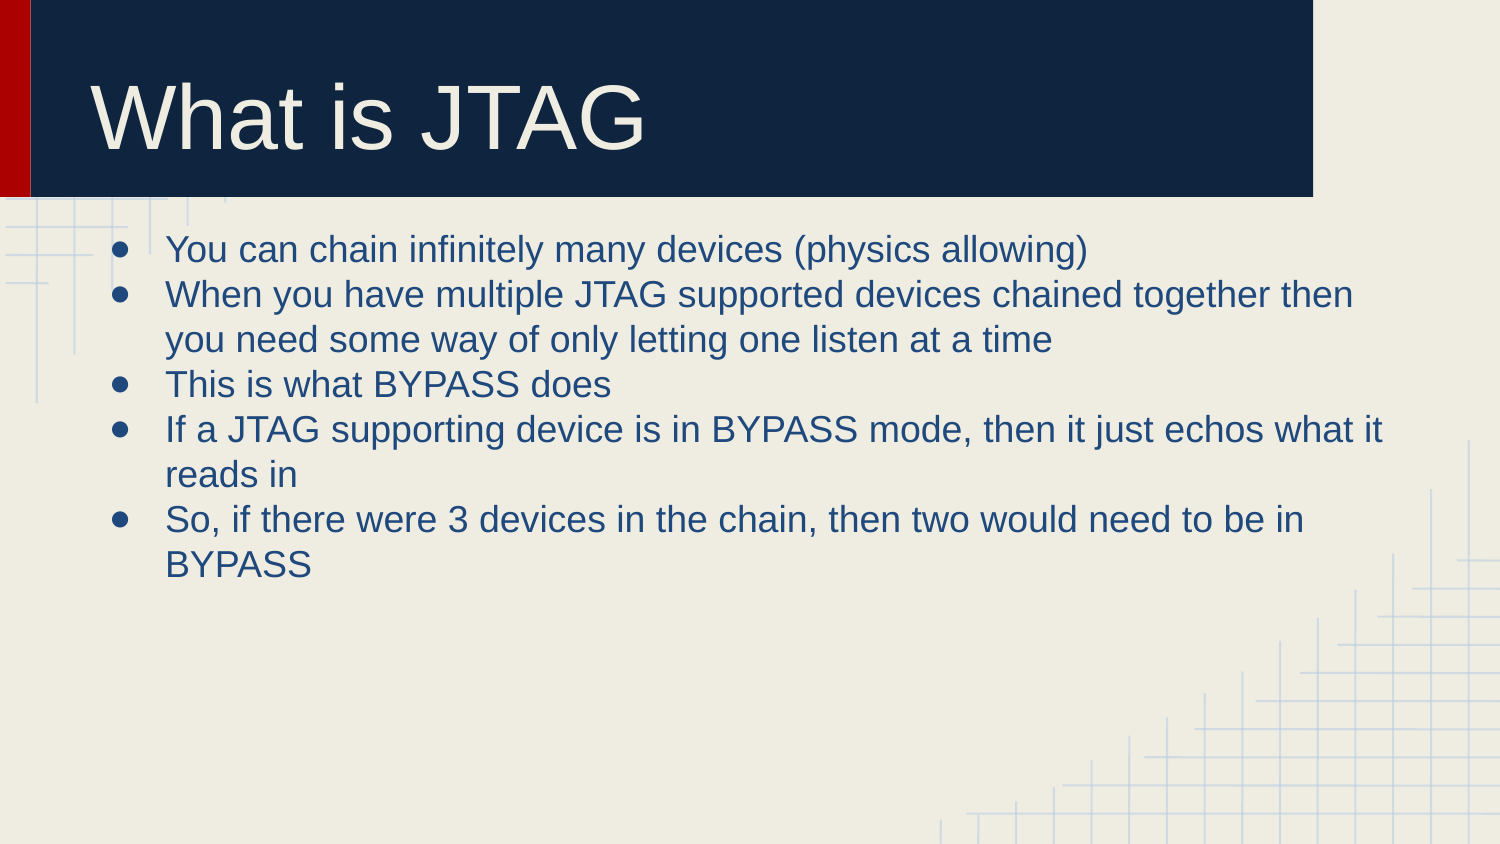

# What is JTAG
You can chain infinitely many devices (physics allowing)
When you have multiple JTAG supported devices chained together then you need some way of only letting one listen at a time
This is what BYPASS does
If a JTAG supporting device is in BYPASS mode, then it just echos what it reads in
So, if there were 3 devices in the chain, then two would need to be in BYPASS